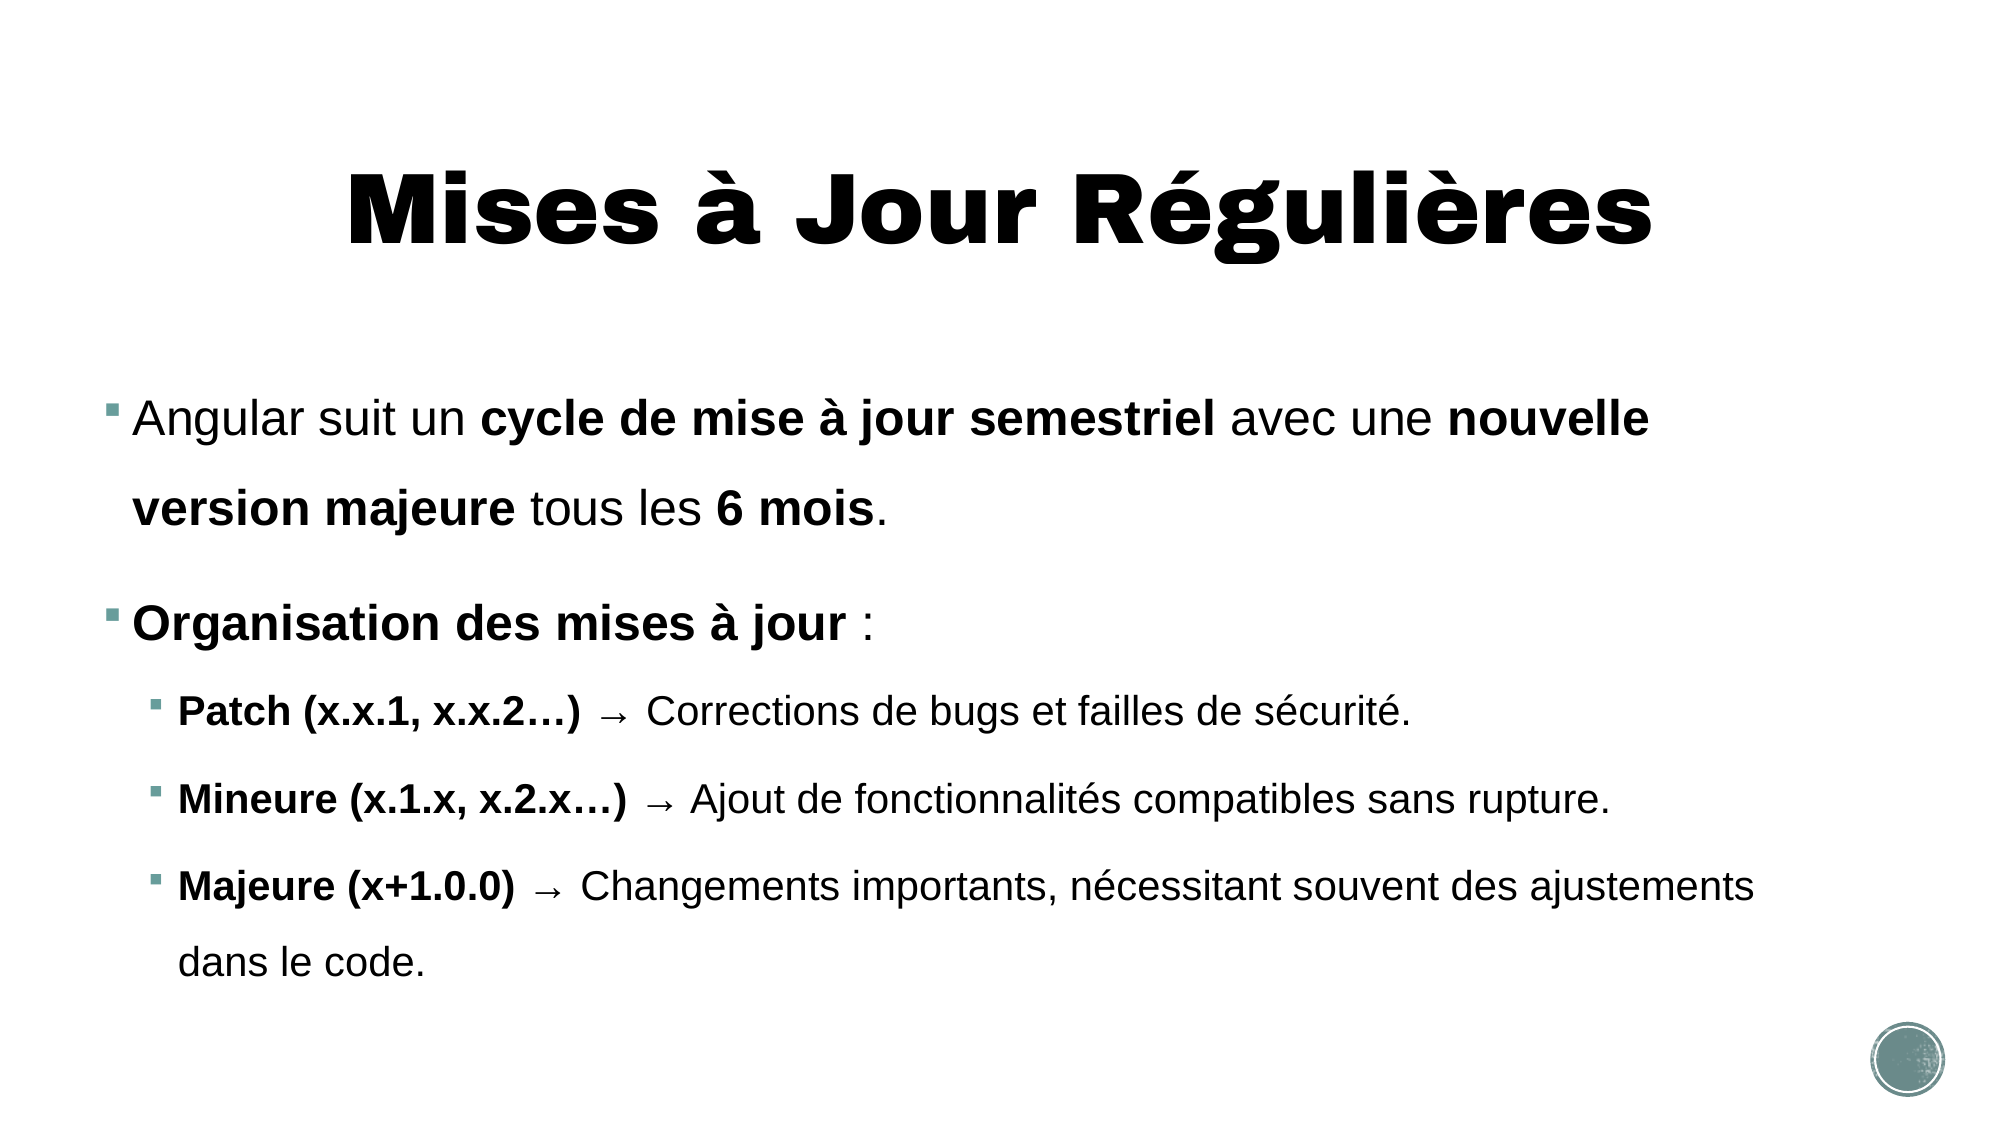

# Mises à Jour Régulières
Angular suit un cycle de mise à jour semestriel avec une nouvelle version majeure tous les 6 mois.
Organisation des mises à jour :
Patch (x.x.1, x.x.2…) → Corrections de bugs et failles de sécurité.
Mineure (x.1.x, x.2.x…) → Ajout de fonctionnalités compatibles sans rupture.
Majeure (x+1.0.0) → Changements importants, nécessitant souvent des ajustements dans le code.